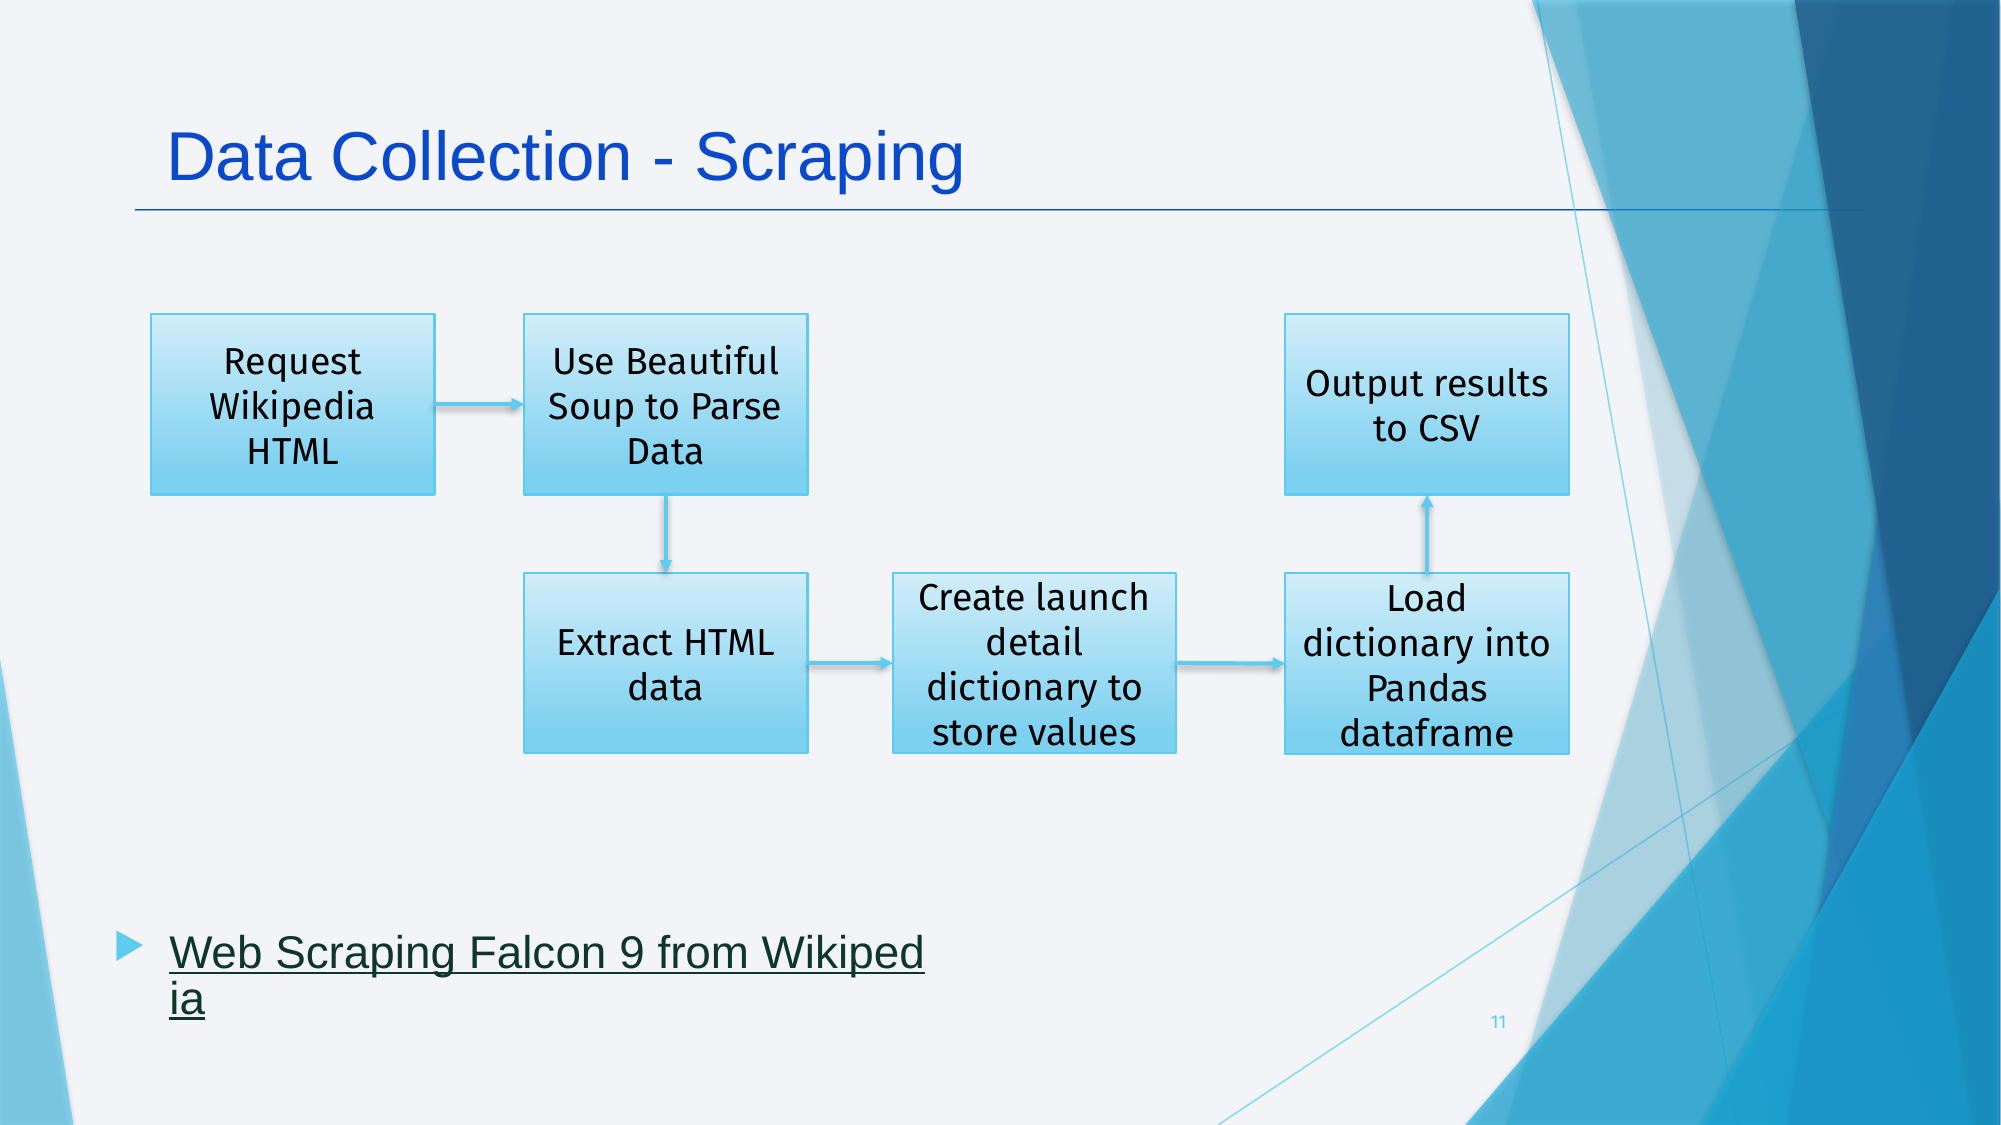

Data Collection - Scraping
Request Wikipedia HTML
Use Beautiful Soup to Parse Data
Output results to CSV
Extract HTML data
Create launch detail dictionary to store values
Load dictionary into Pandas dataframe

Web Scraping Falcon 9 from Wikipedia
11